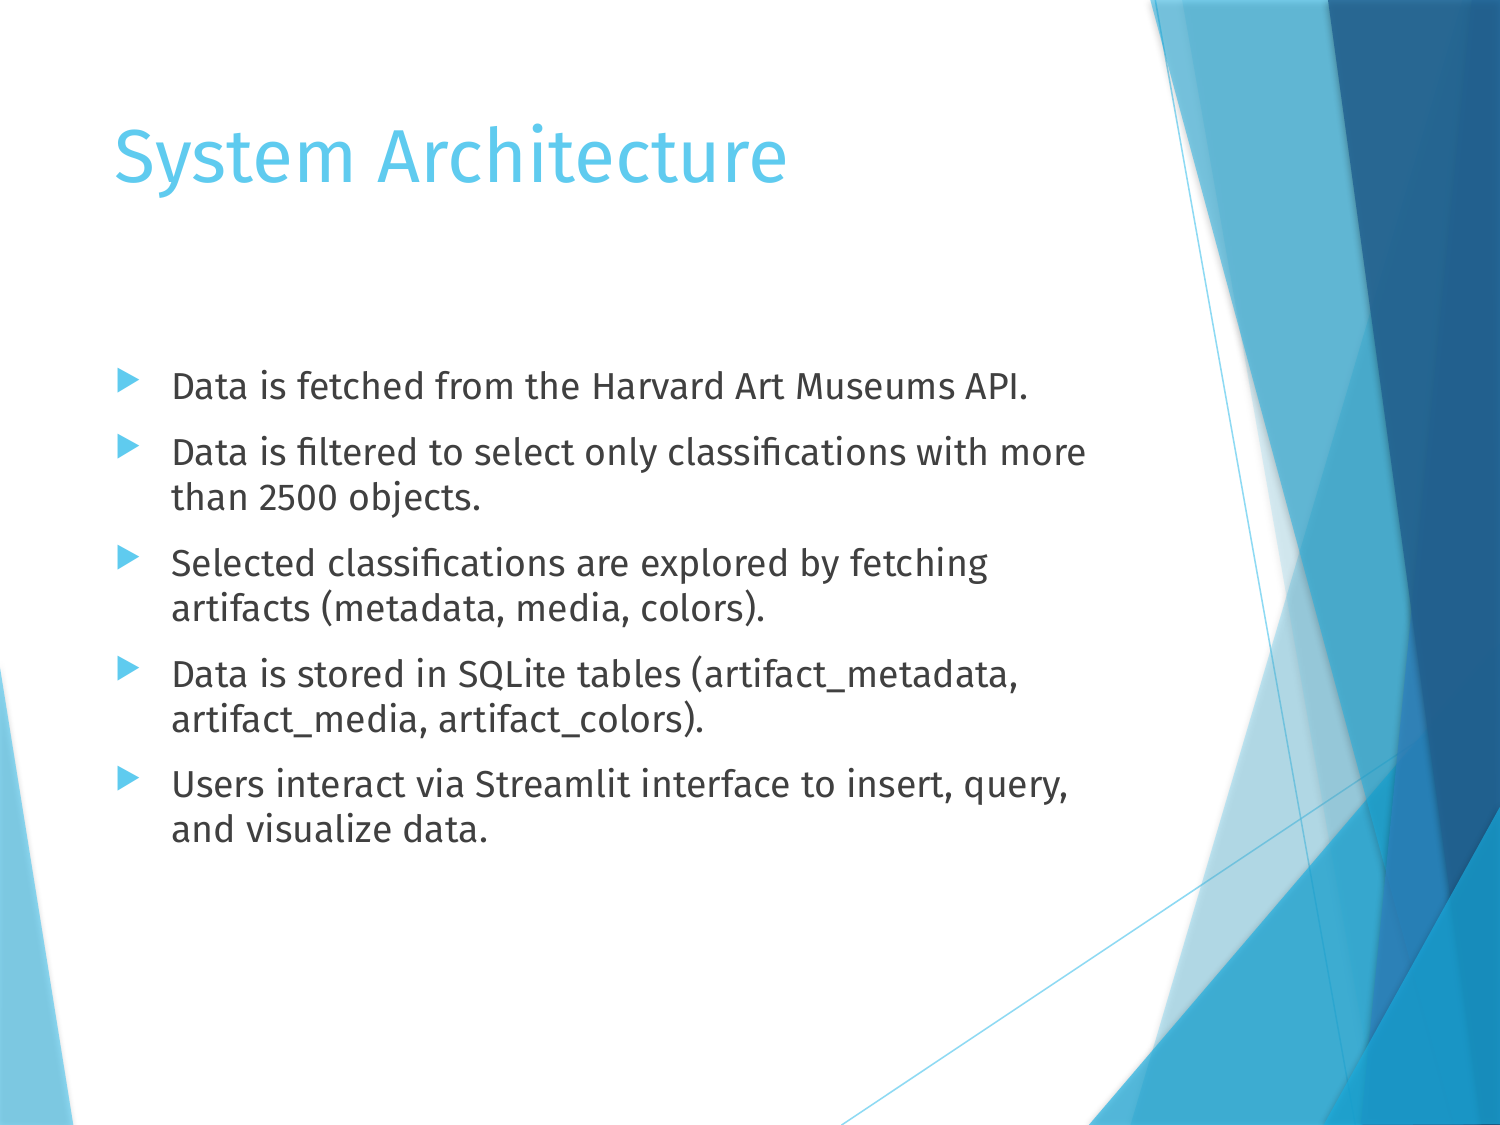

# System Architecture
Data is fetched from the Harvard Art Museums API.
Data is filtered to select only classifications with more than 2500 objects.
Selected classifications are explored by fetching artifacts (metadata, media, colors).
Data is stored in SQLite tables (artifact_metadata, artifact_media, artifact_colors).
Users interact via Streamlit interface to insert, query, and visualize data.